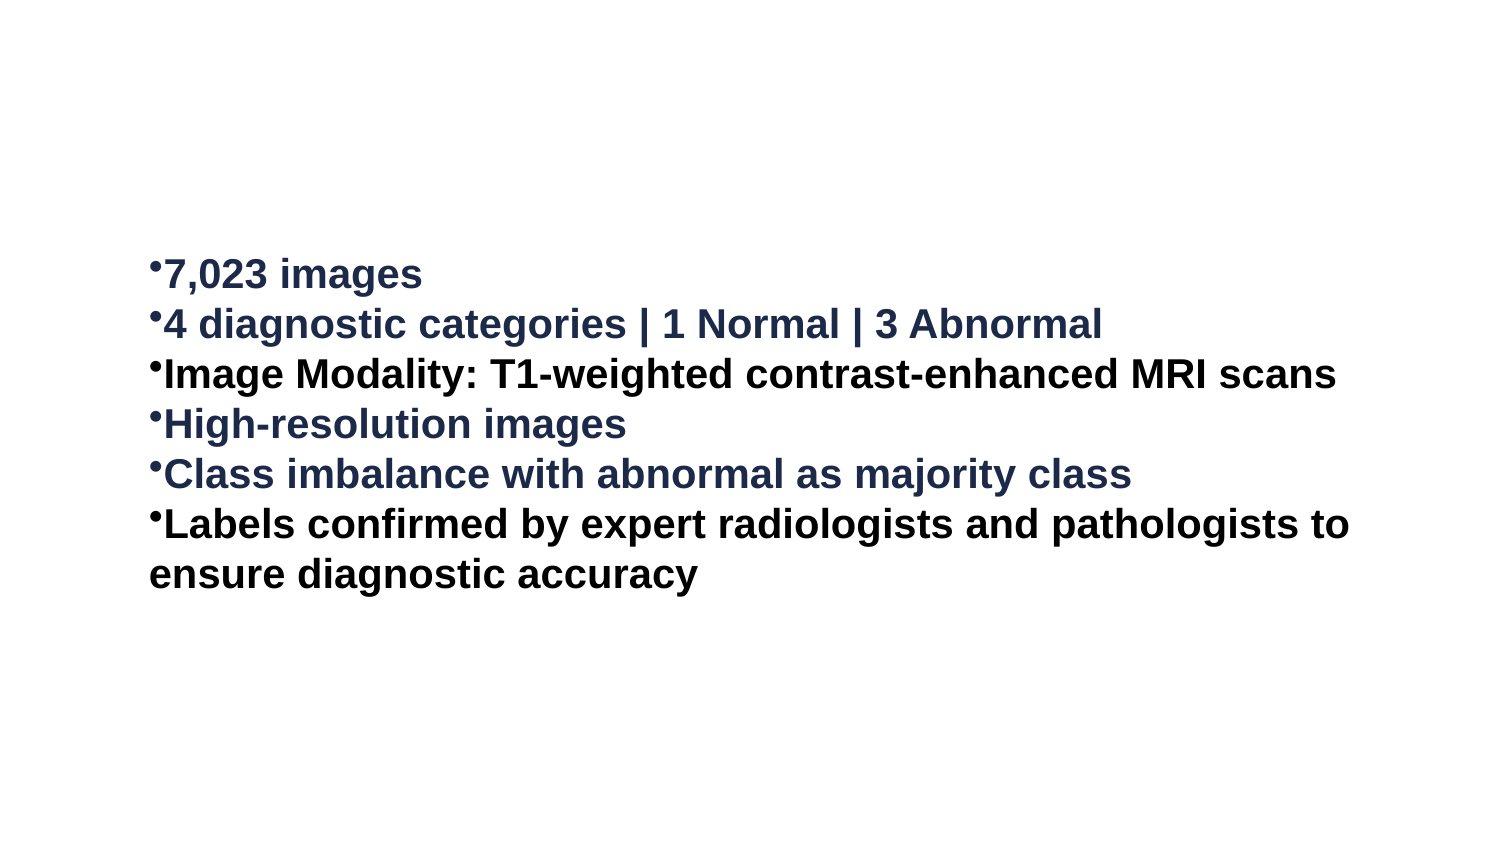

7,023 images
4 diagnostic categories | 1 Normal | 3 Abnormal
Image Modality: T1-weighted contrast-enhanced MRI scans
High-resolution images
Class imbalance with abnormal as majority class
Labels confirmed by expert radiologists and pathologists to ensure diagnostic accuracy